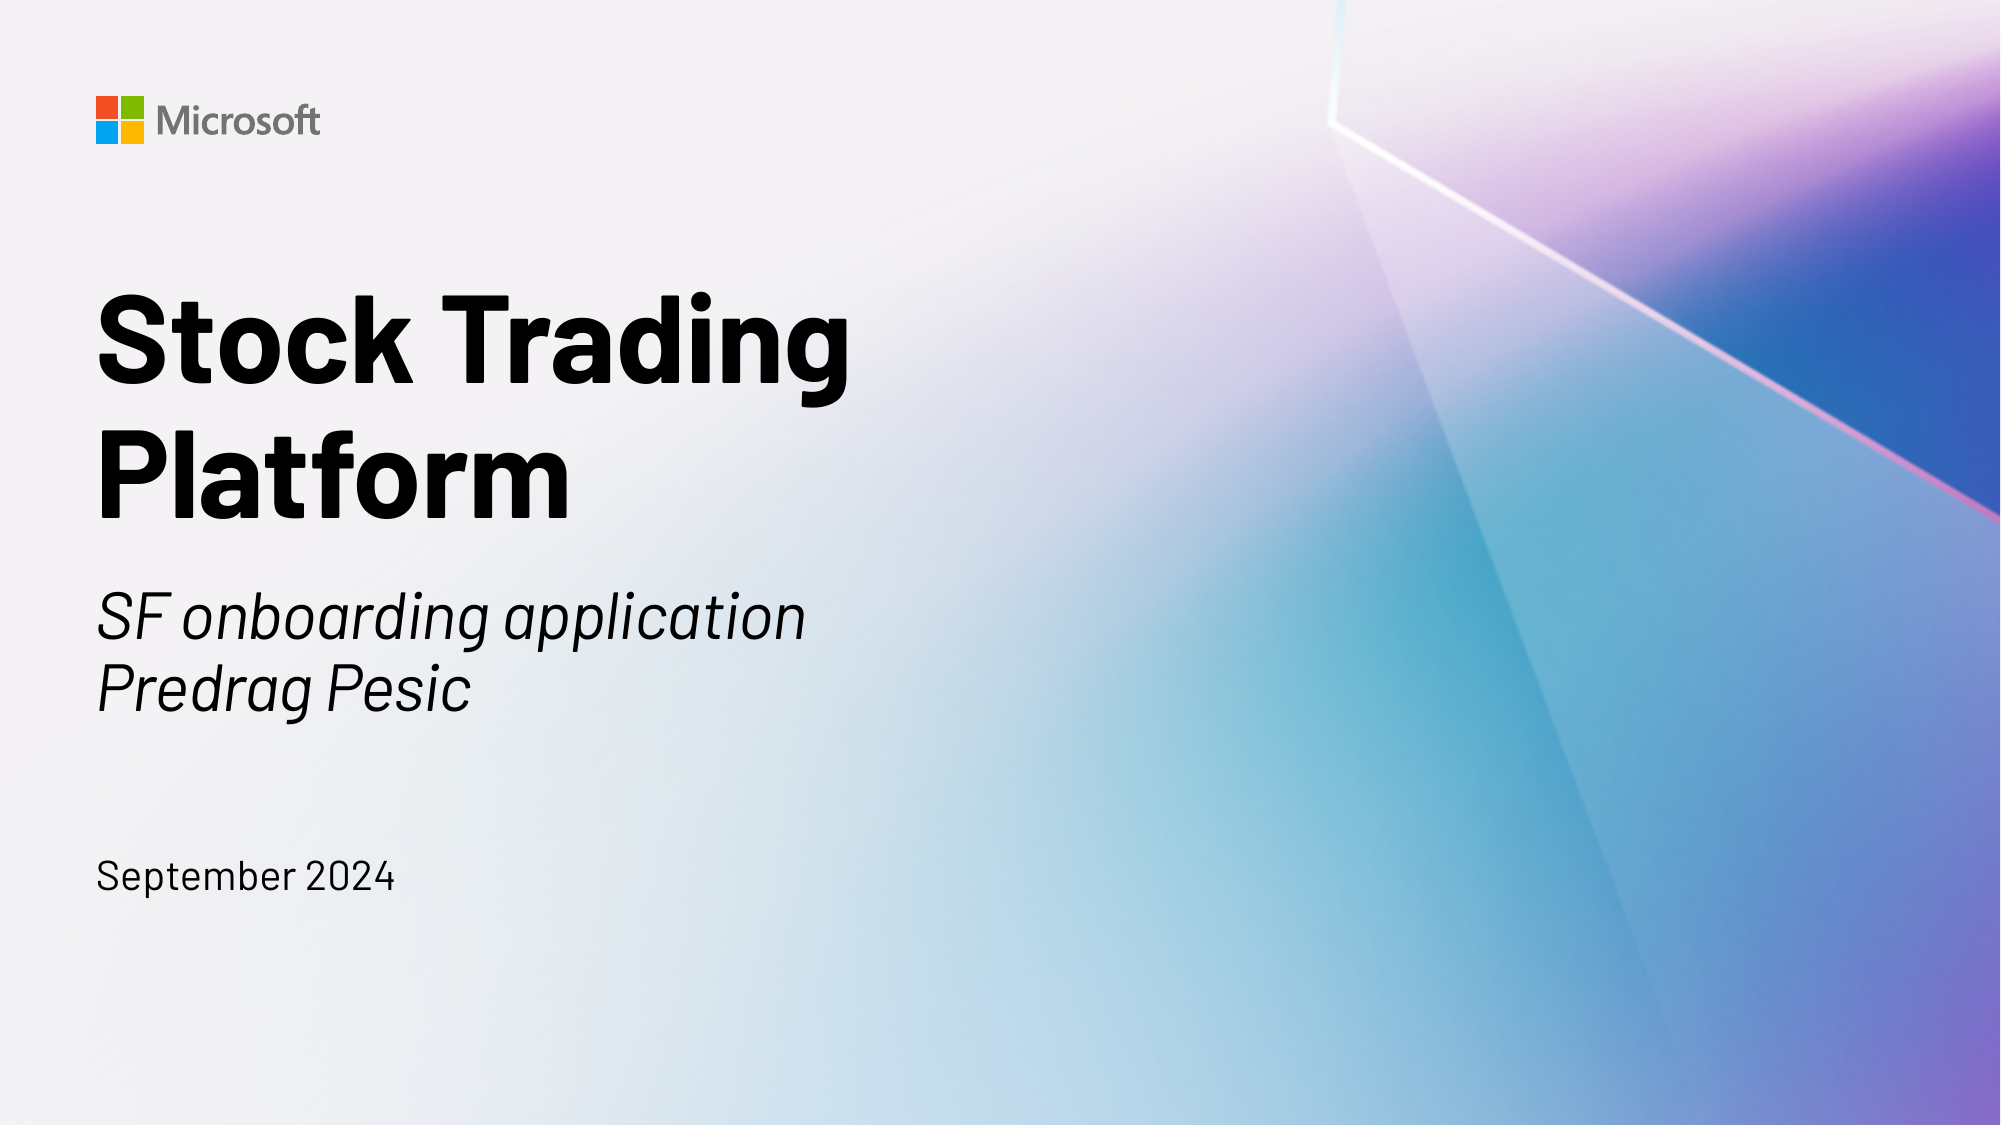

# Stock Trading Platform
SF onboarding application
Predrag Pesic
September 2024